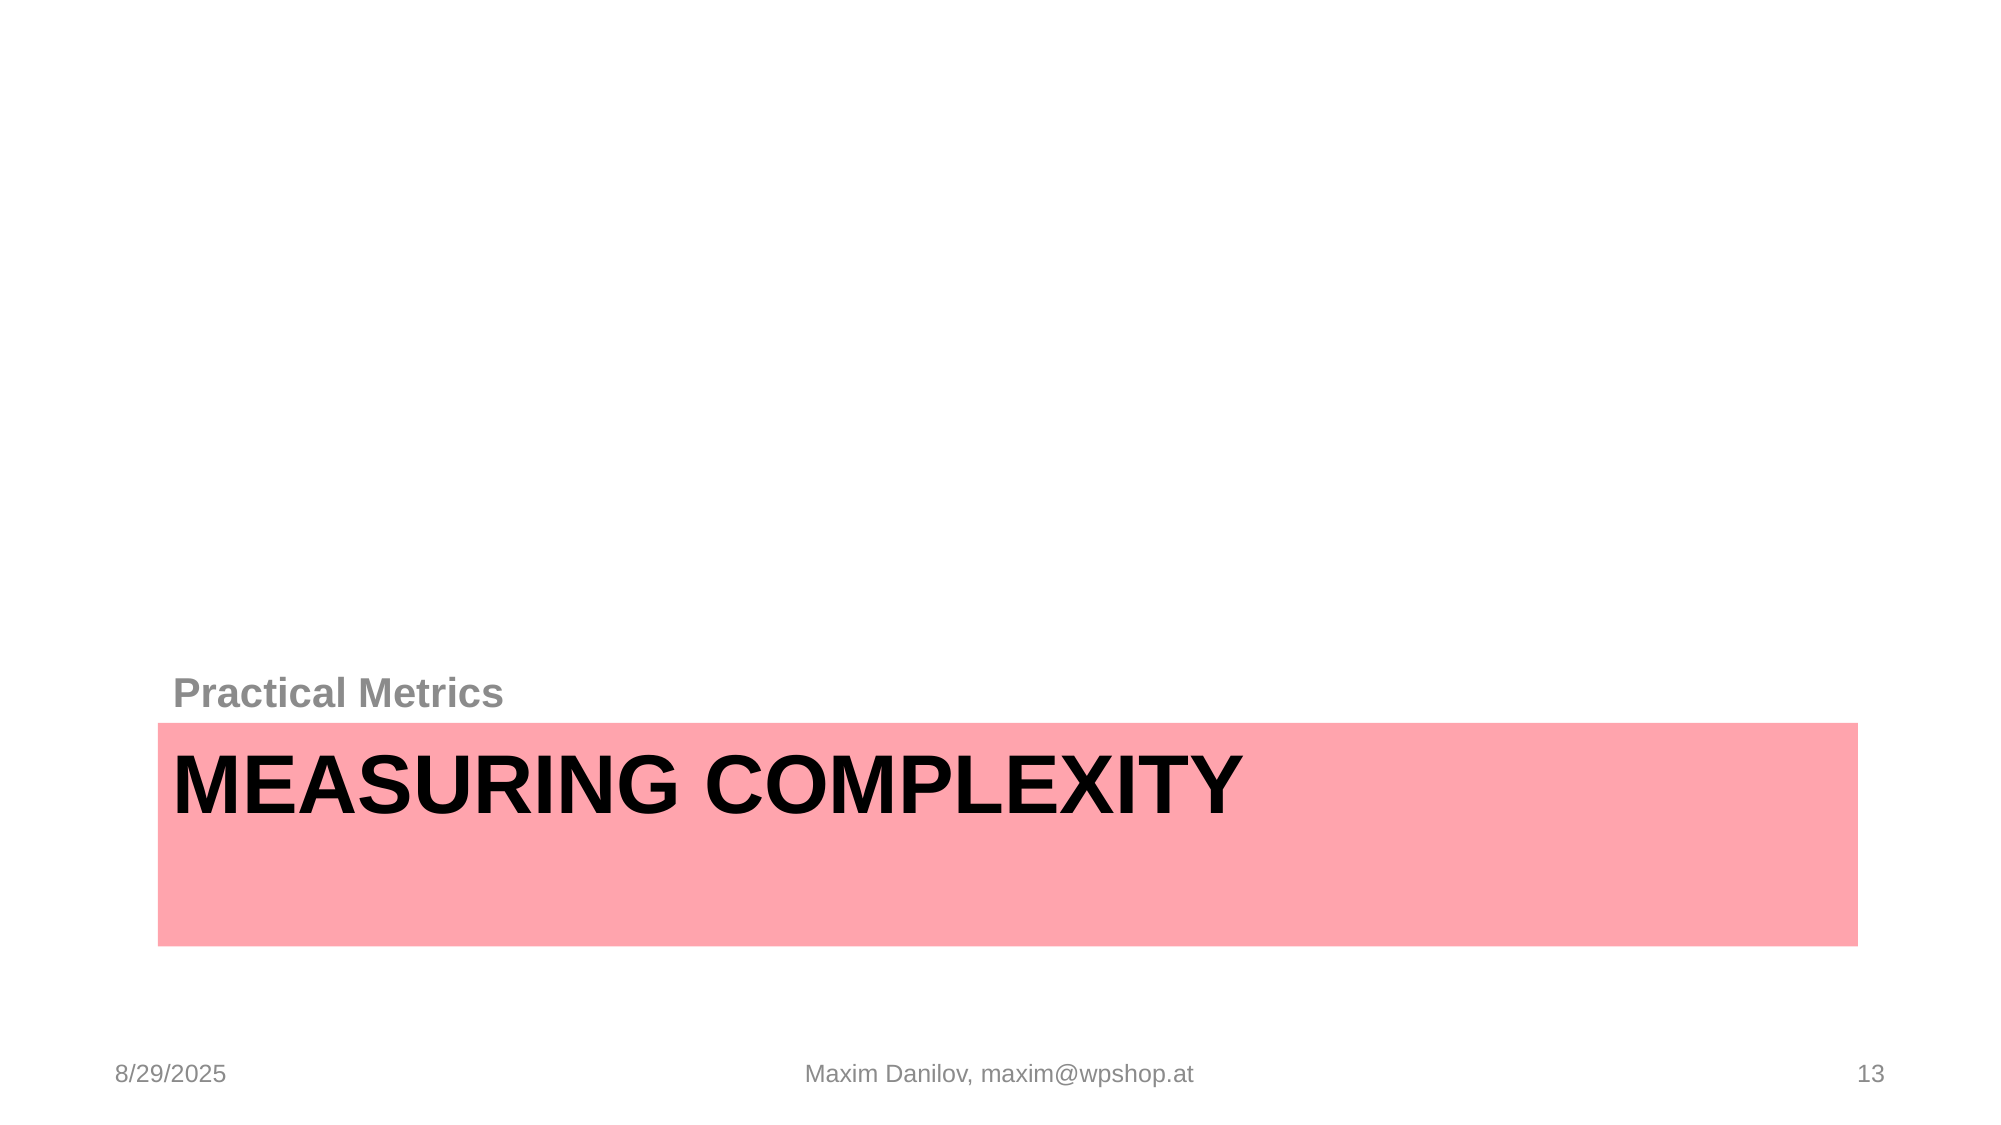

Practical Metrics
# Measuring complexity
8/29/2025
Maxim Danilov, maxim@wpshop.at
13